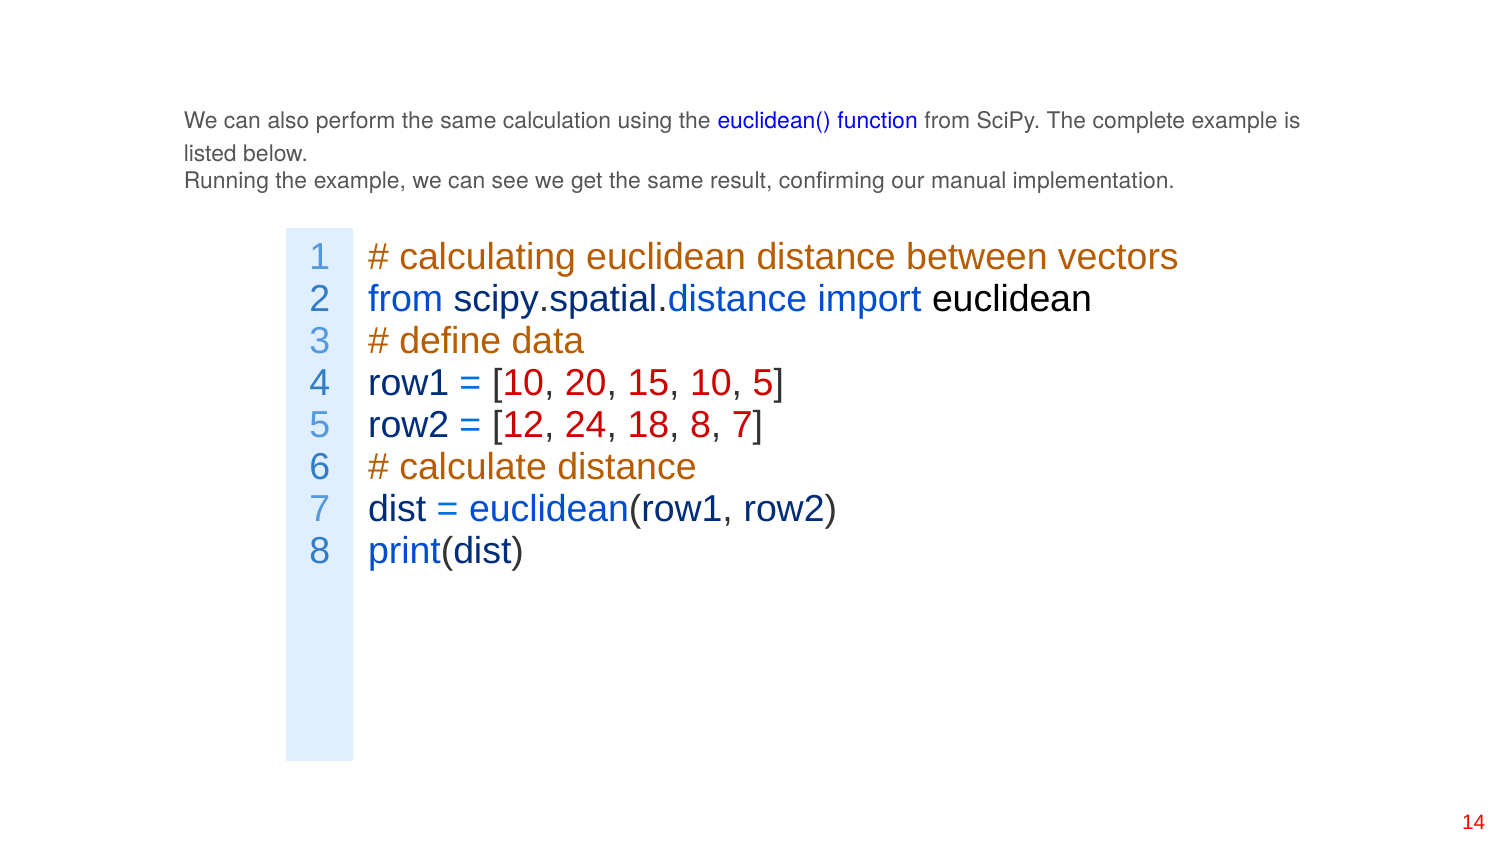

#
We can also perform the same calculation using the euclidean() function from SciPy. The complete example is listed below.
Running the example, we can see we get the same result, confirming our manual implementation.
| 1 2 3 4 5 6 7 8 | # calculating euclidean distance between vectors from scipy.spatial.distance import euclidean # define data row1 = [10, 20, 15, 10, 5] row2 = [12, 24, 18, 8, 7] # calculate distance dist = euclidean(row1, row2) print(dist) |
| --- | --- |
14